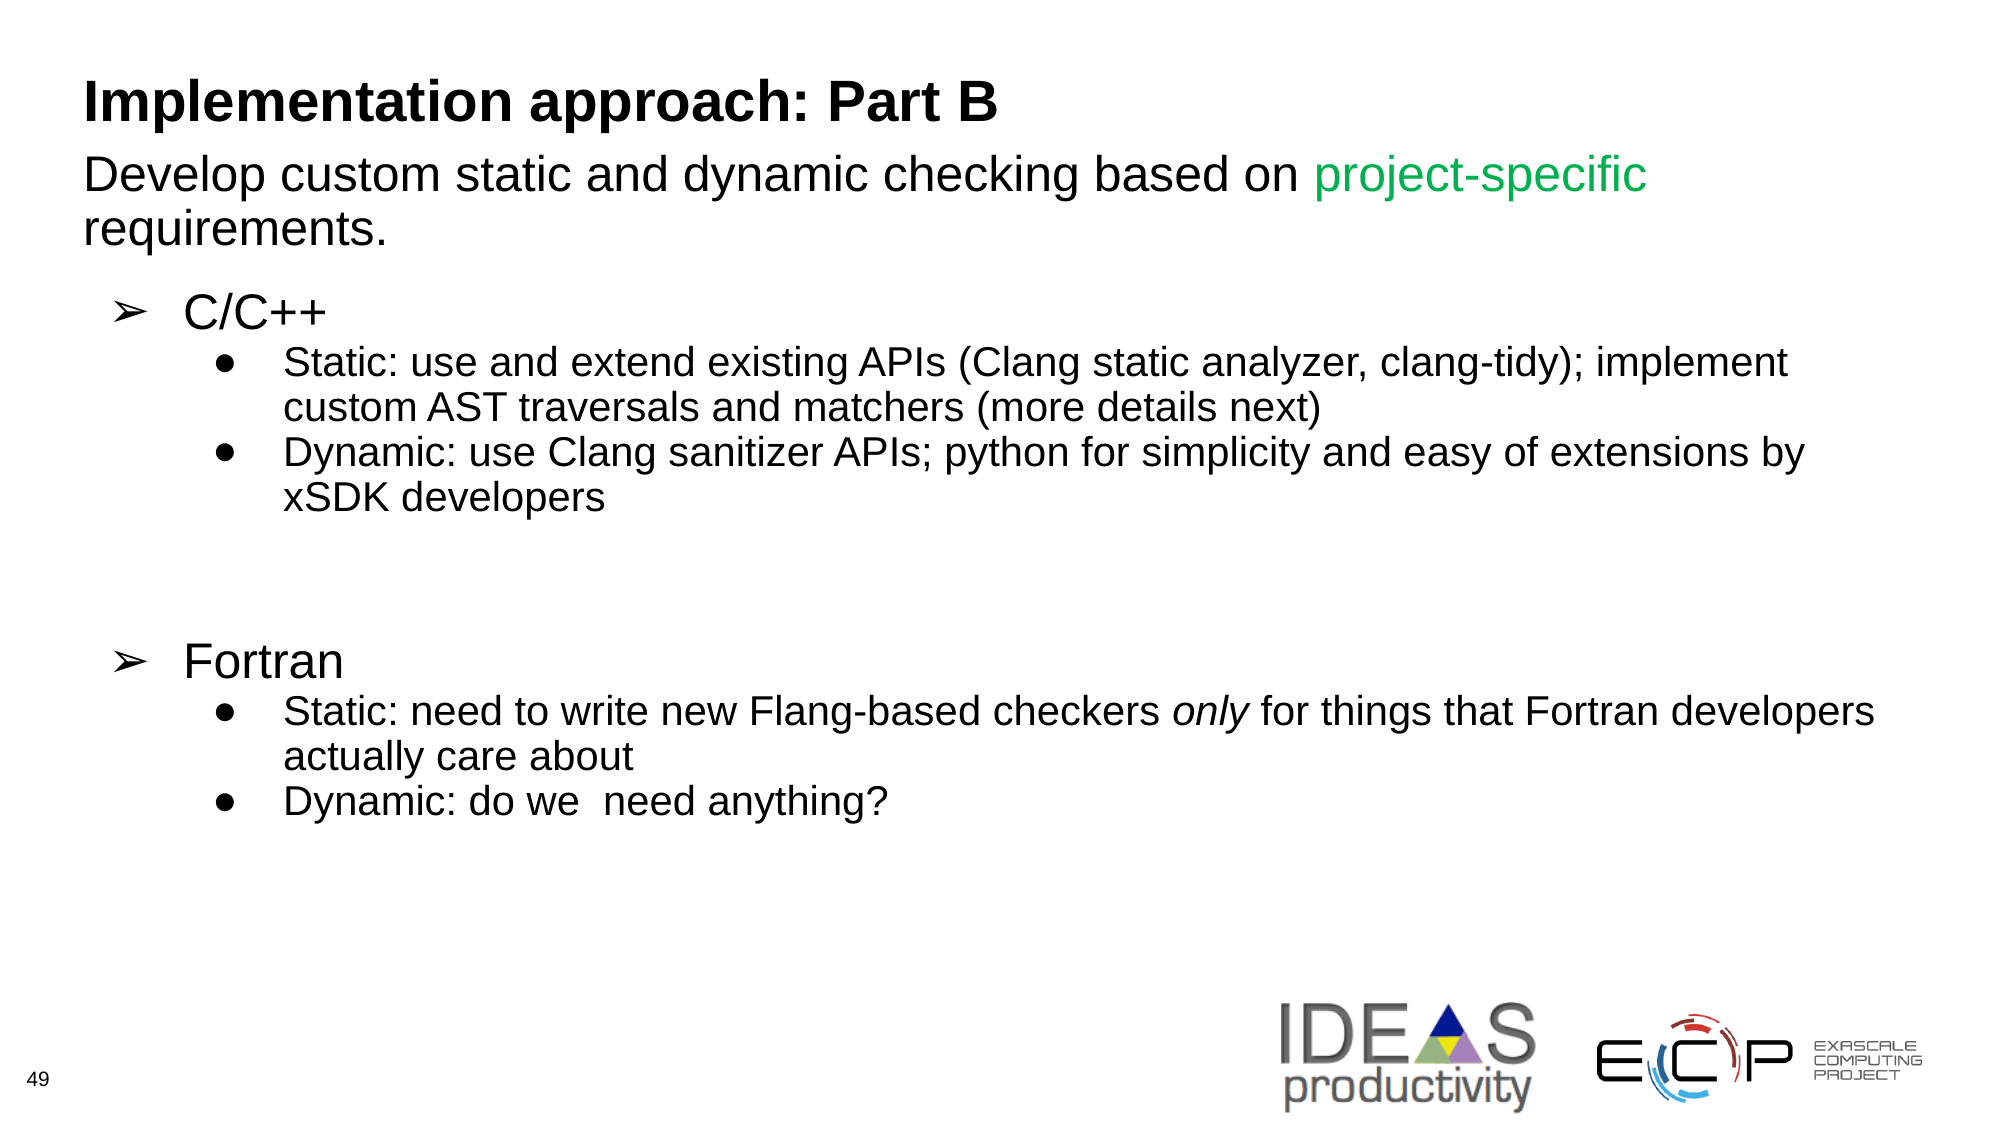

# Implementation approach: Part B
Develop custom static and dynamic checking based on project-specific requirements.
C/C++
Static: use and extend existing APIs (Clang static analyzer, clang-tidy); implement custom AST traversals and matchers (more details next)
Dynamic: use Clang sanitizer APIs; python for simplicity and easy of extensions by xSDK developers

Fortran
Static: need to write new Flang-based checkers only for things that Fortran developers actually care about
Dynamic: do we  need anything?